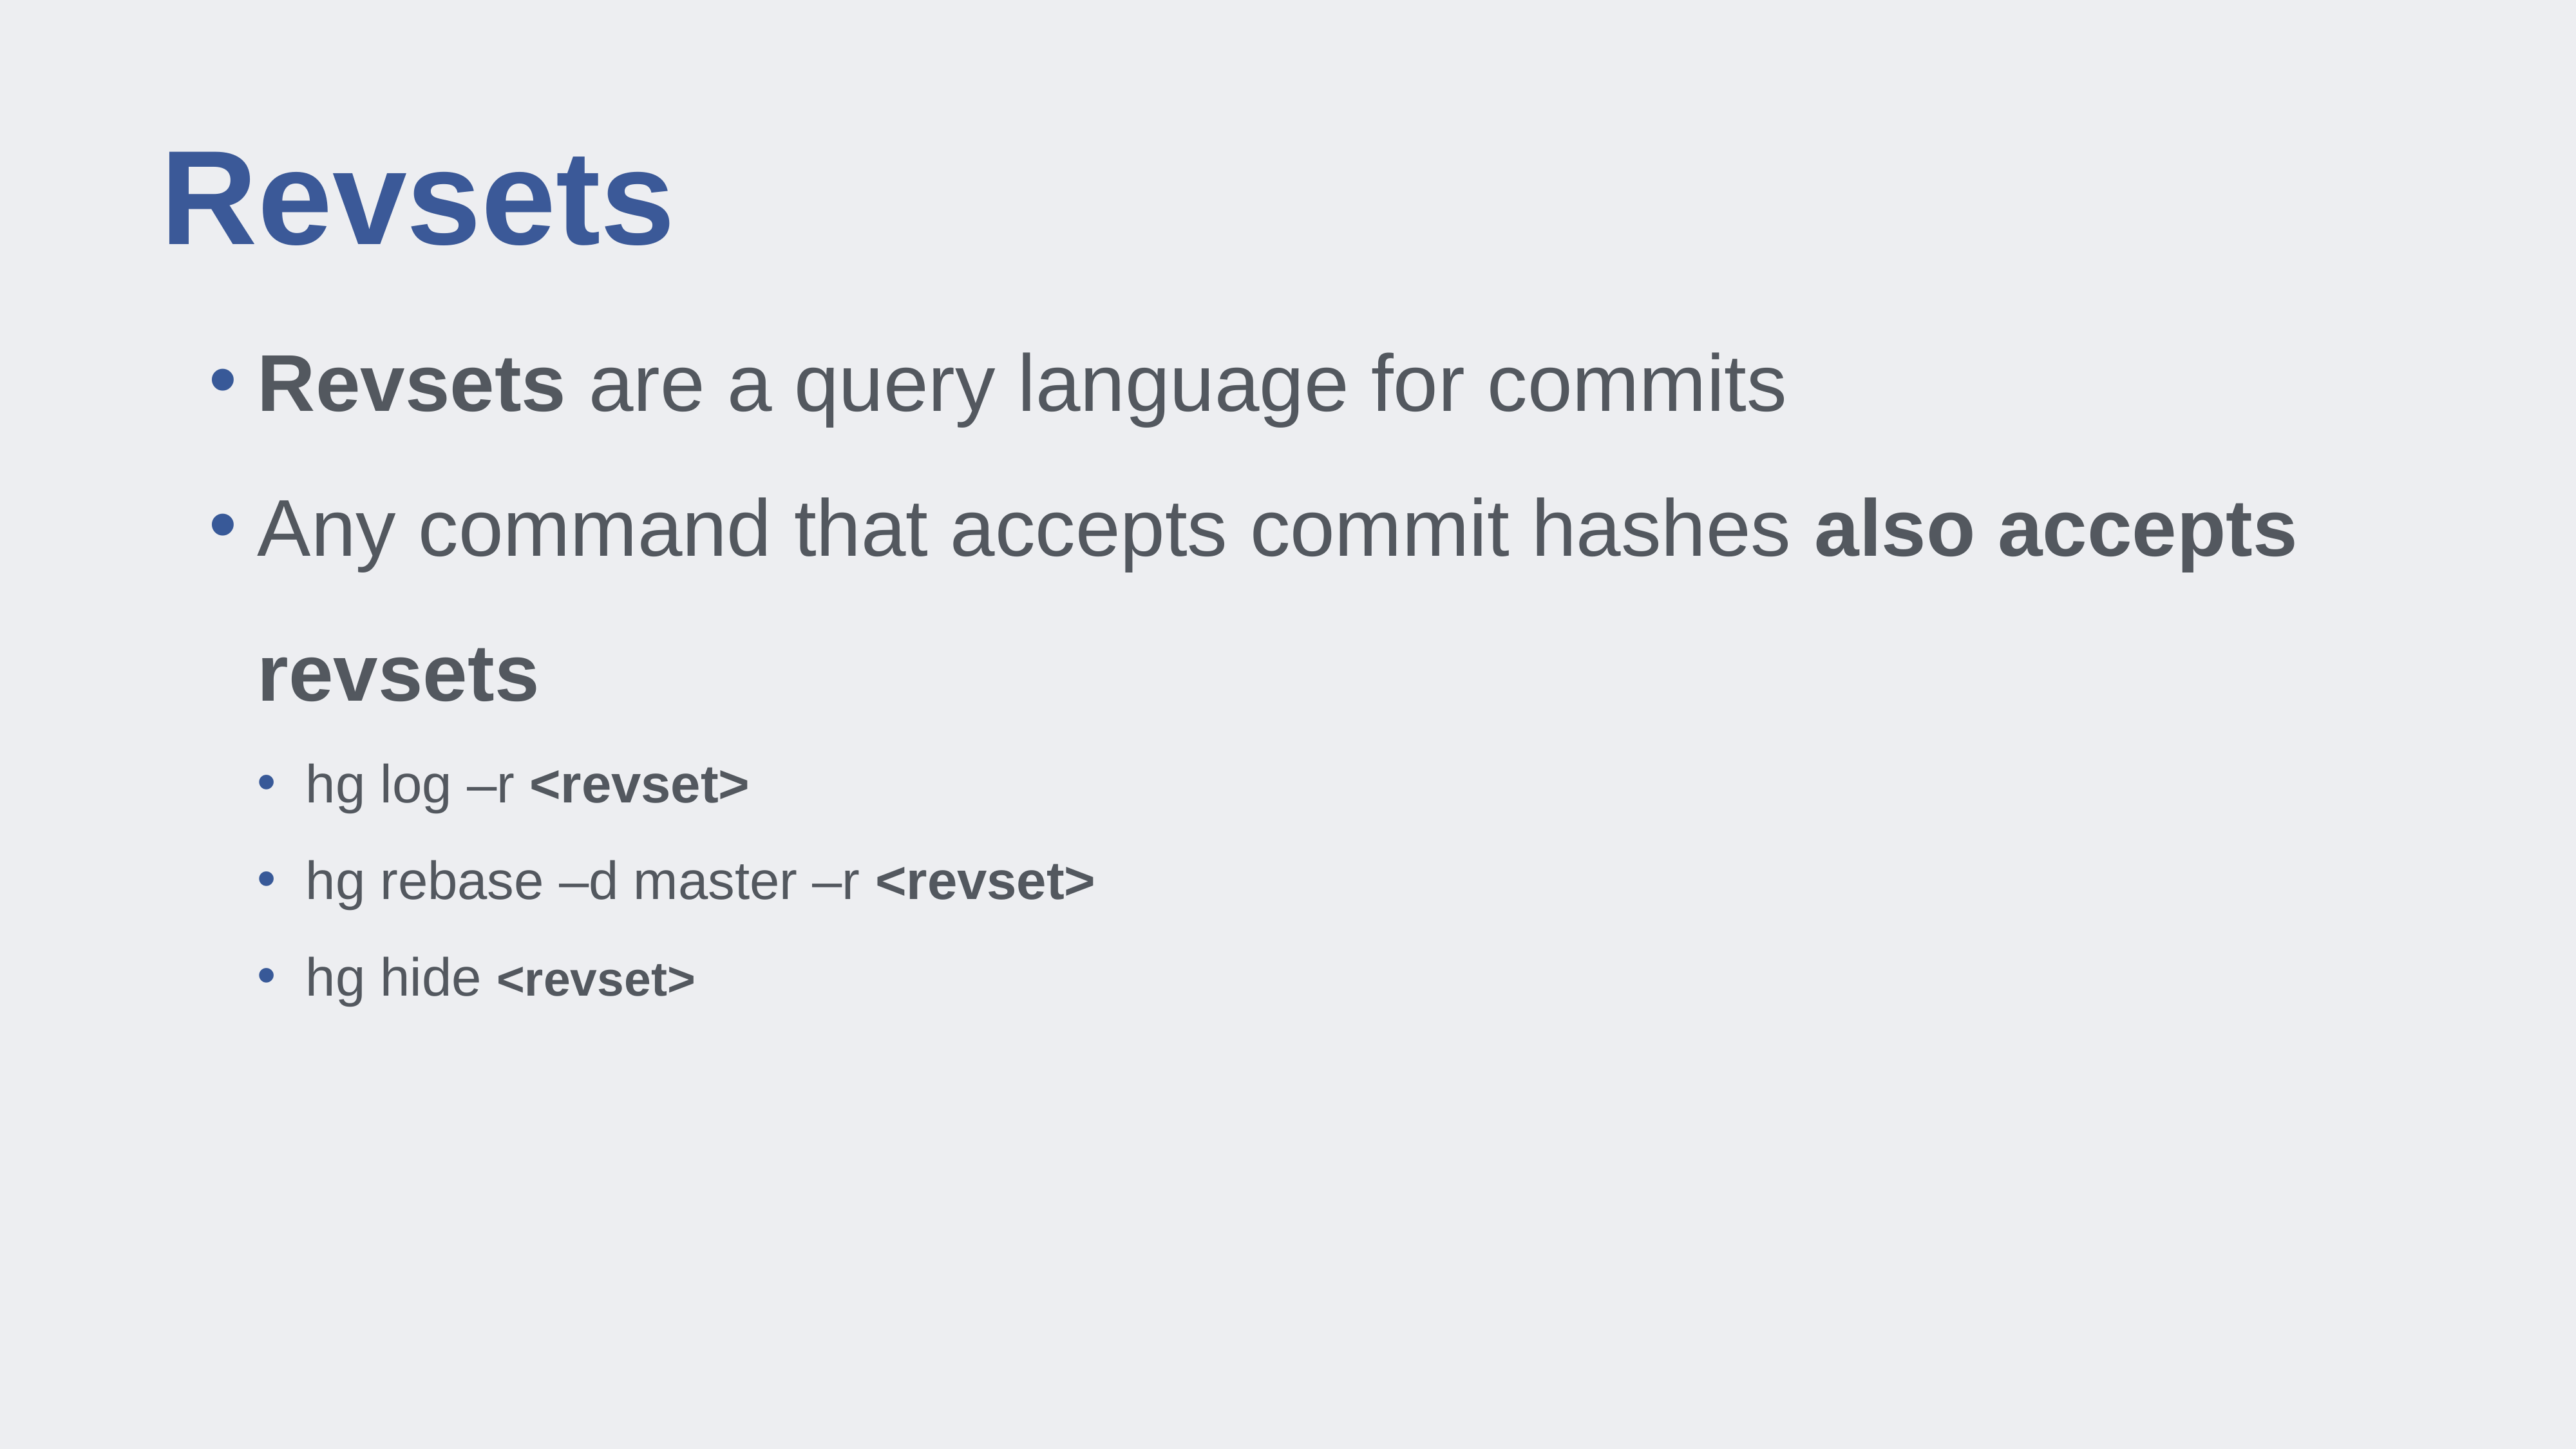

# Revsets
Revsets are a query language for commits
Any command that accepts commit hashes also accepts revsets
hg log –r <revset>
hg rebase –d master –r <revset>
hg hide <revset>